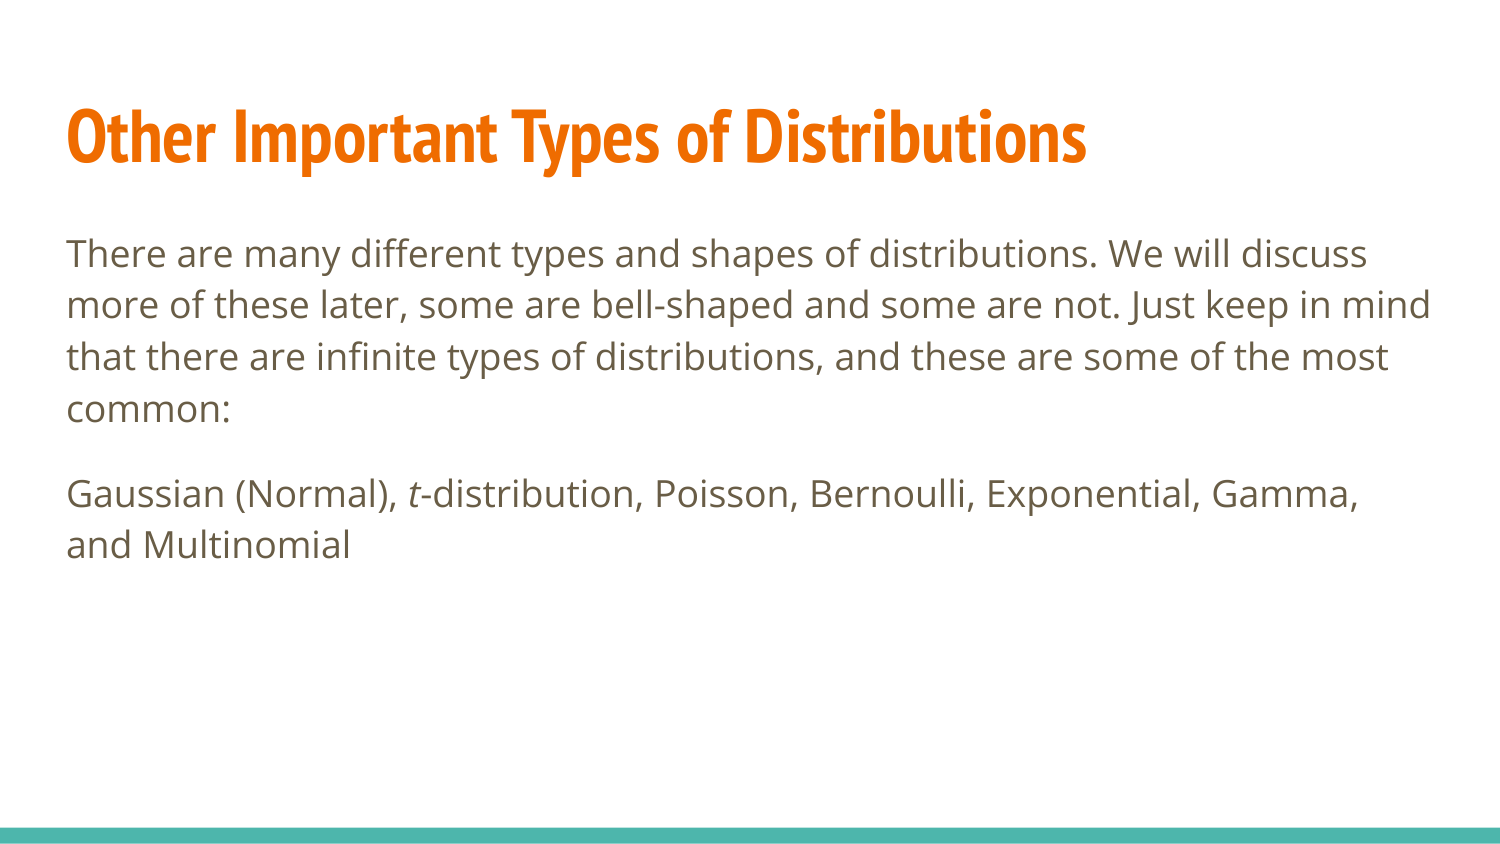

# Other Important Types of Distributions
There are many different types and shapes of distributions. We will discuss more of these later, some are bell-shaped and some are not. Just keep in mind that there are infinite types of distributions, and these are some of the most common:
Gaussian (Normal), t-distribution, Poisson, Bernoulli, Exponential, Gamma, and Multinomial